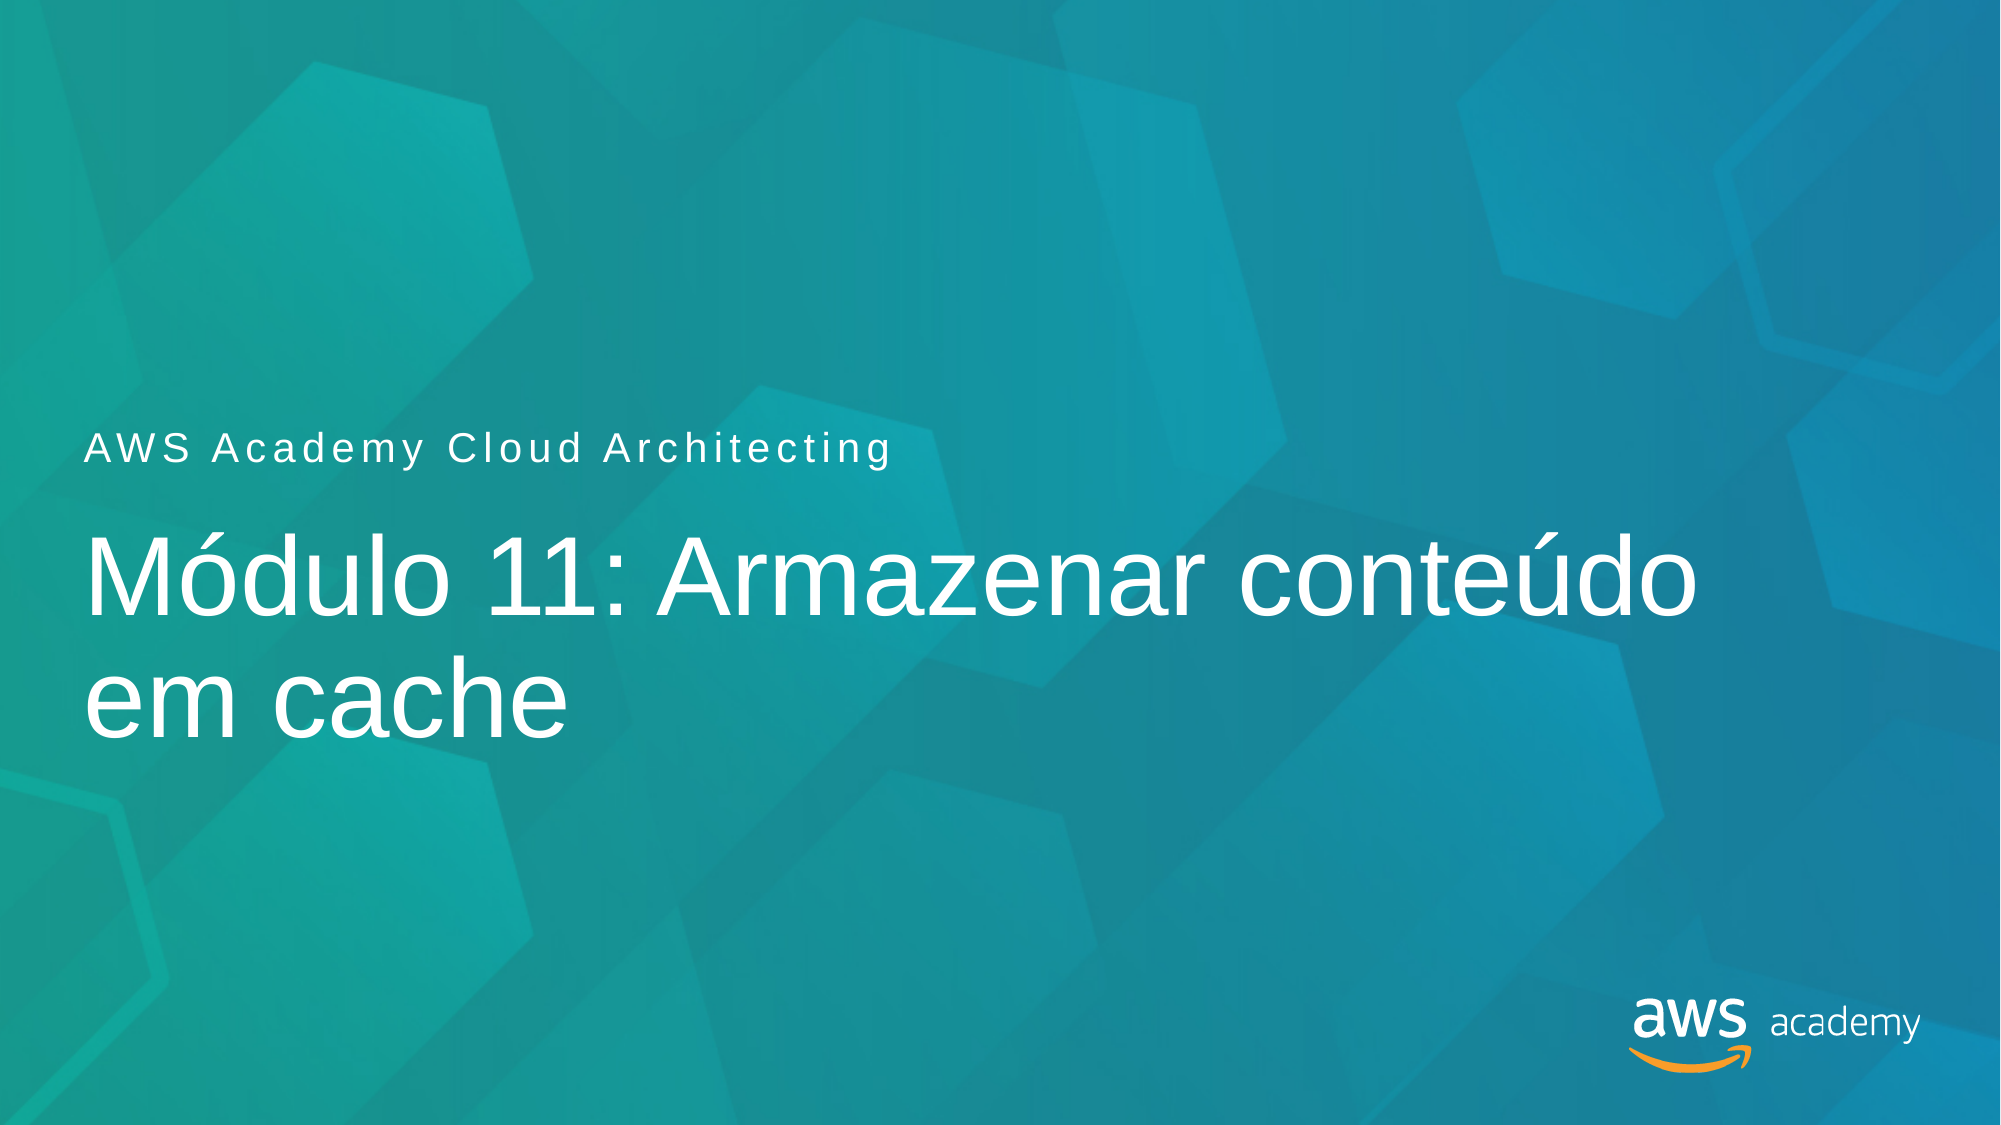

AWS Academy Cloud Architecting
# Módulo 11: Armazenar conteúdo em cache